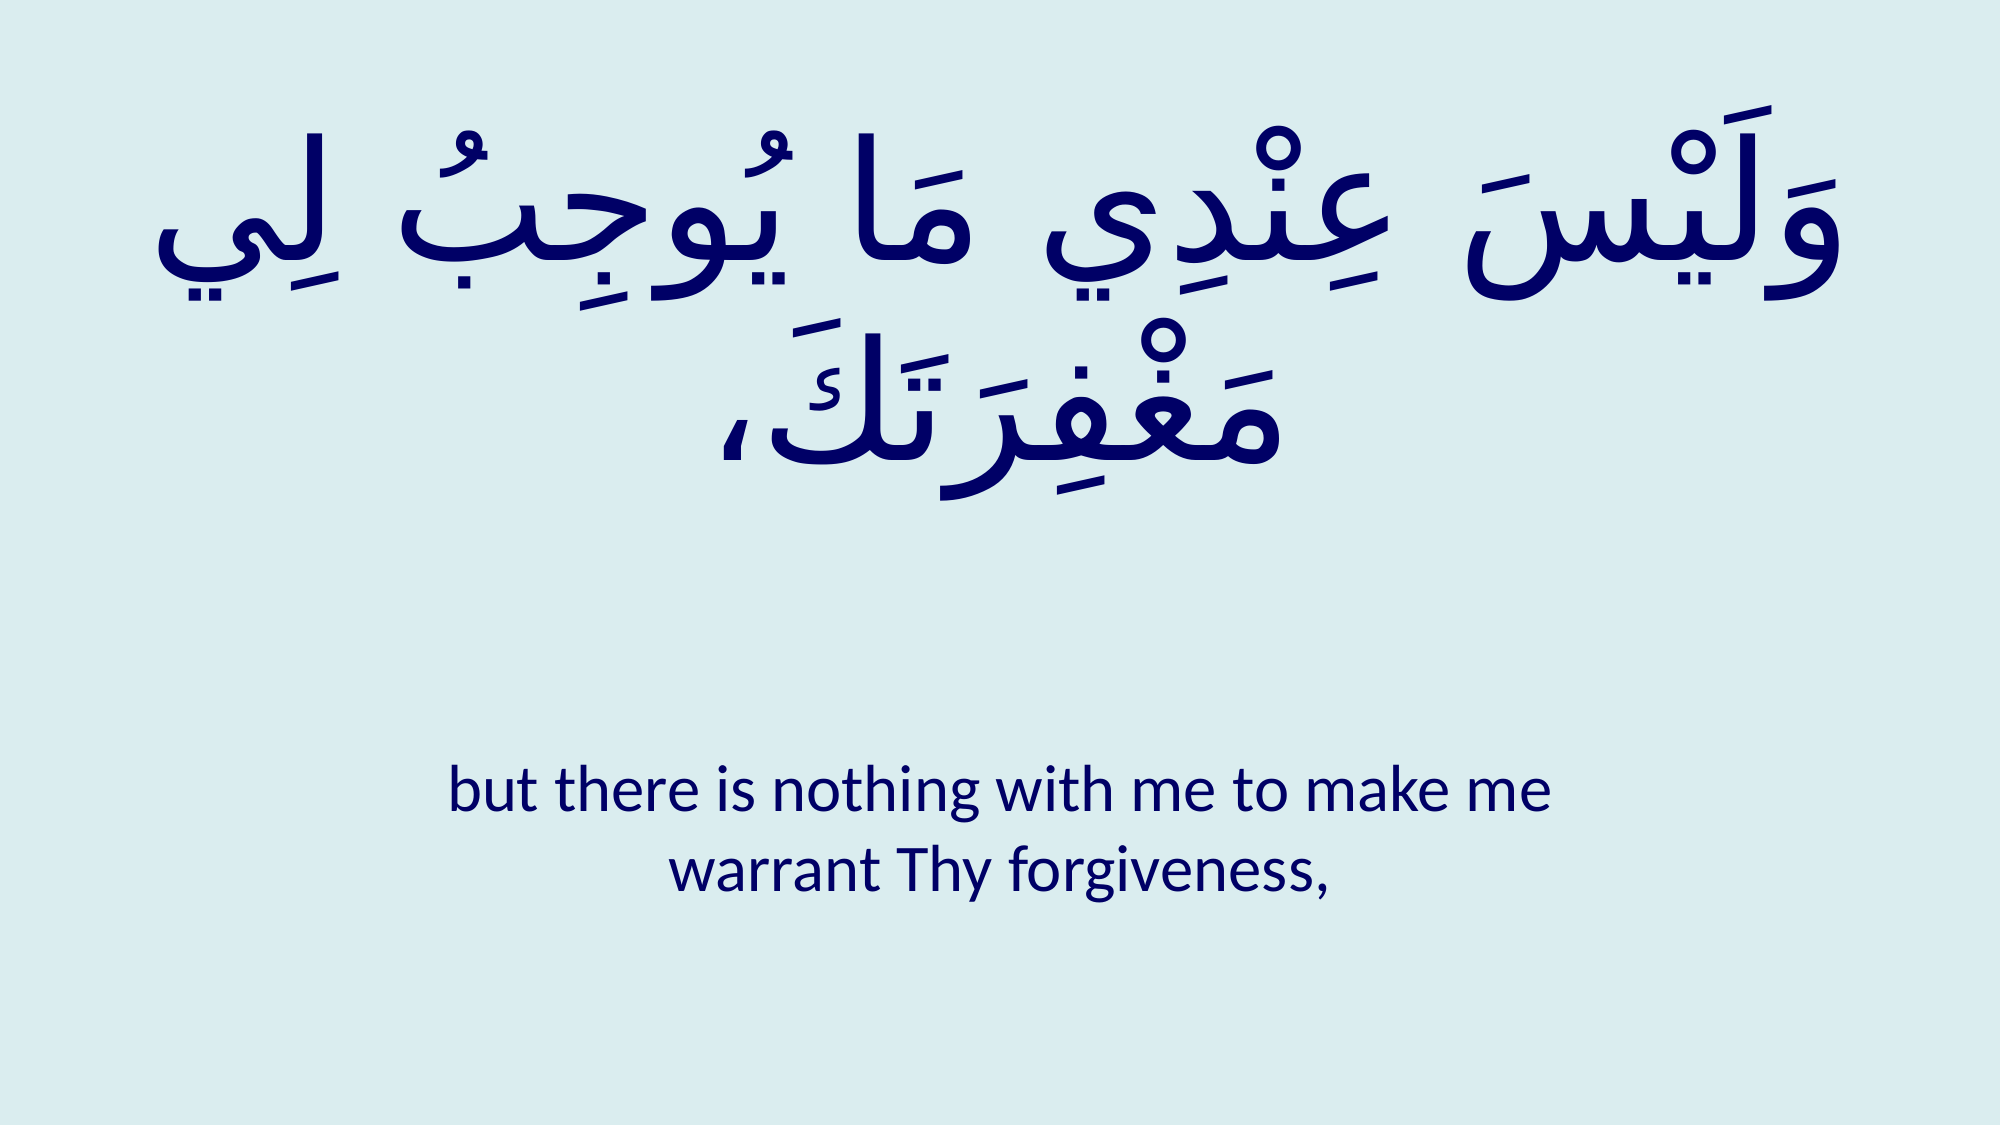

# وَلَيْسَ عِنْدِي مَا يُوجِبُ لِي مَغْفِرَتَكَ،
but there is nothing with me to make me warrant Thy forgiveness,